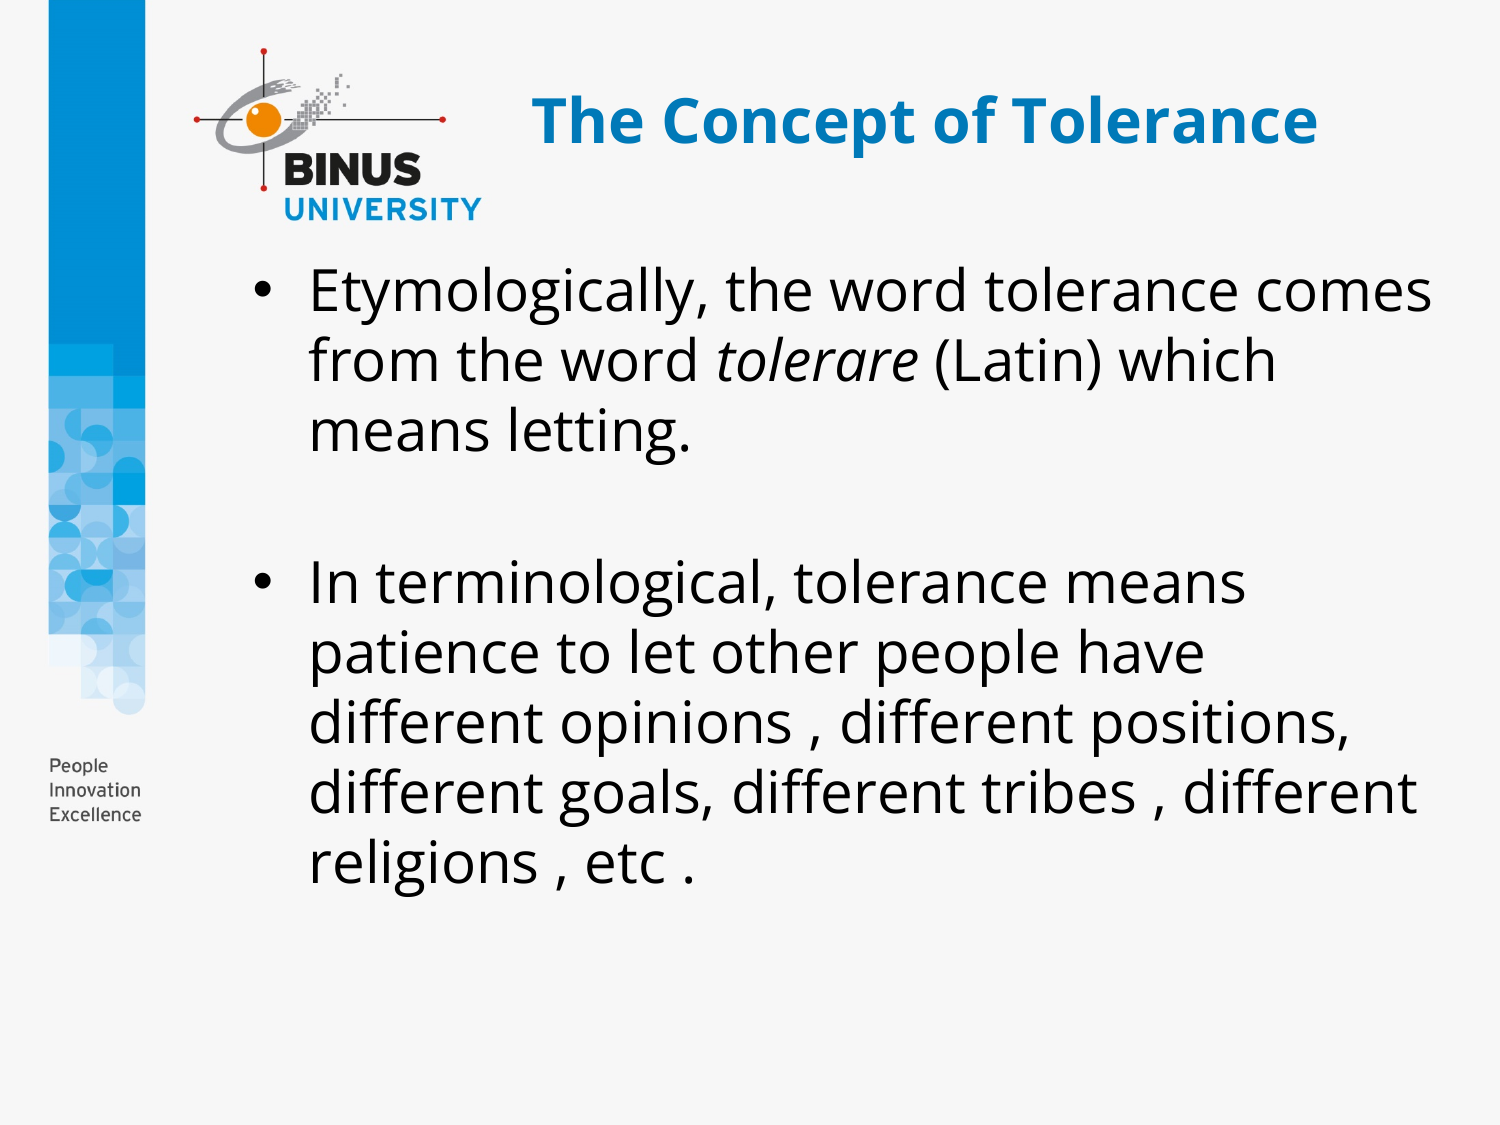

# The Concept of Tolerance
Etymologically, the word tolerance comes from the word tolerare (Latin) which means letting.
In terminological, tolerance means patience to let other people have different opinions , different positions, different goals, different tribes , different religions , etc .